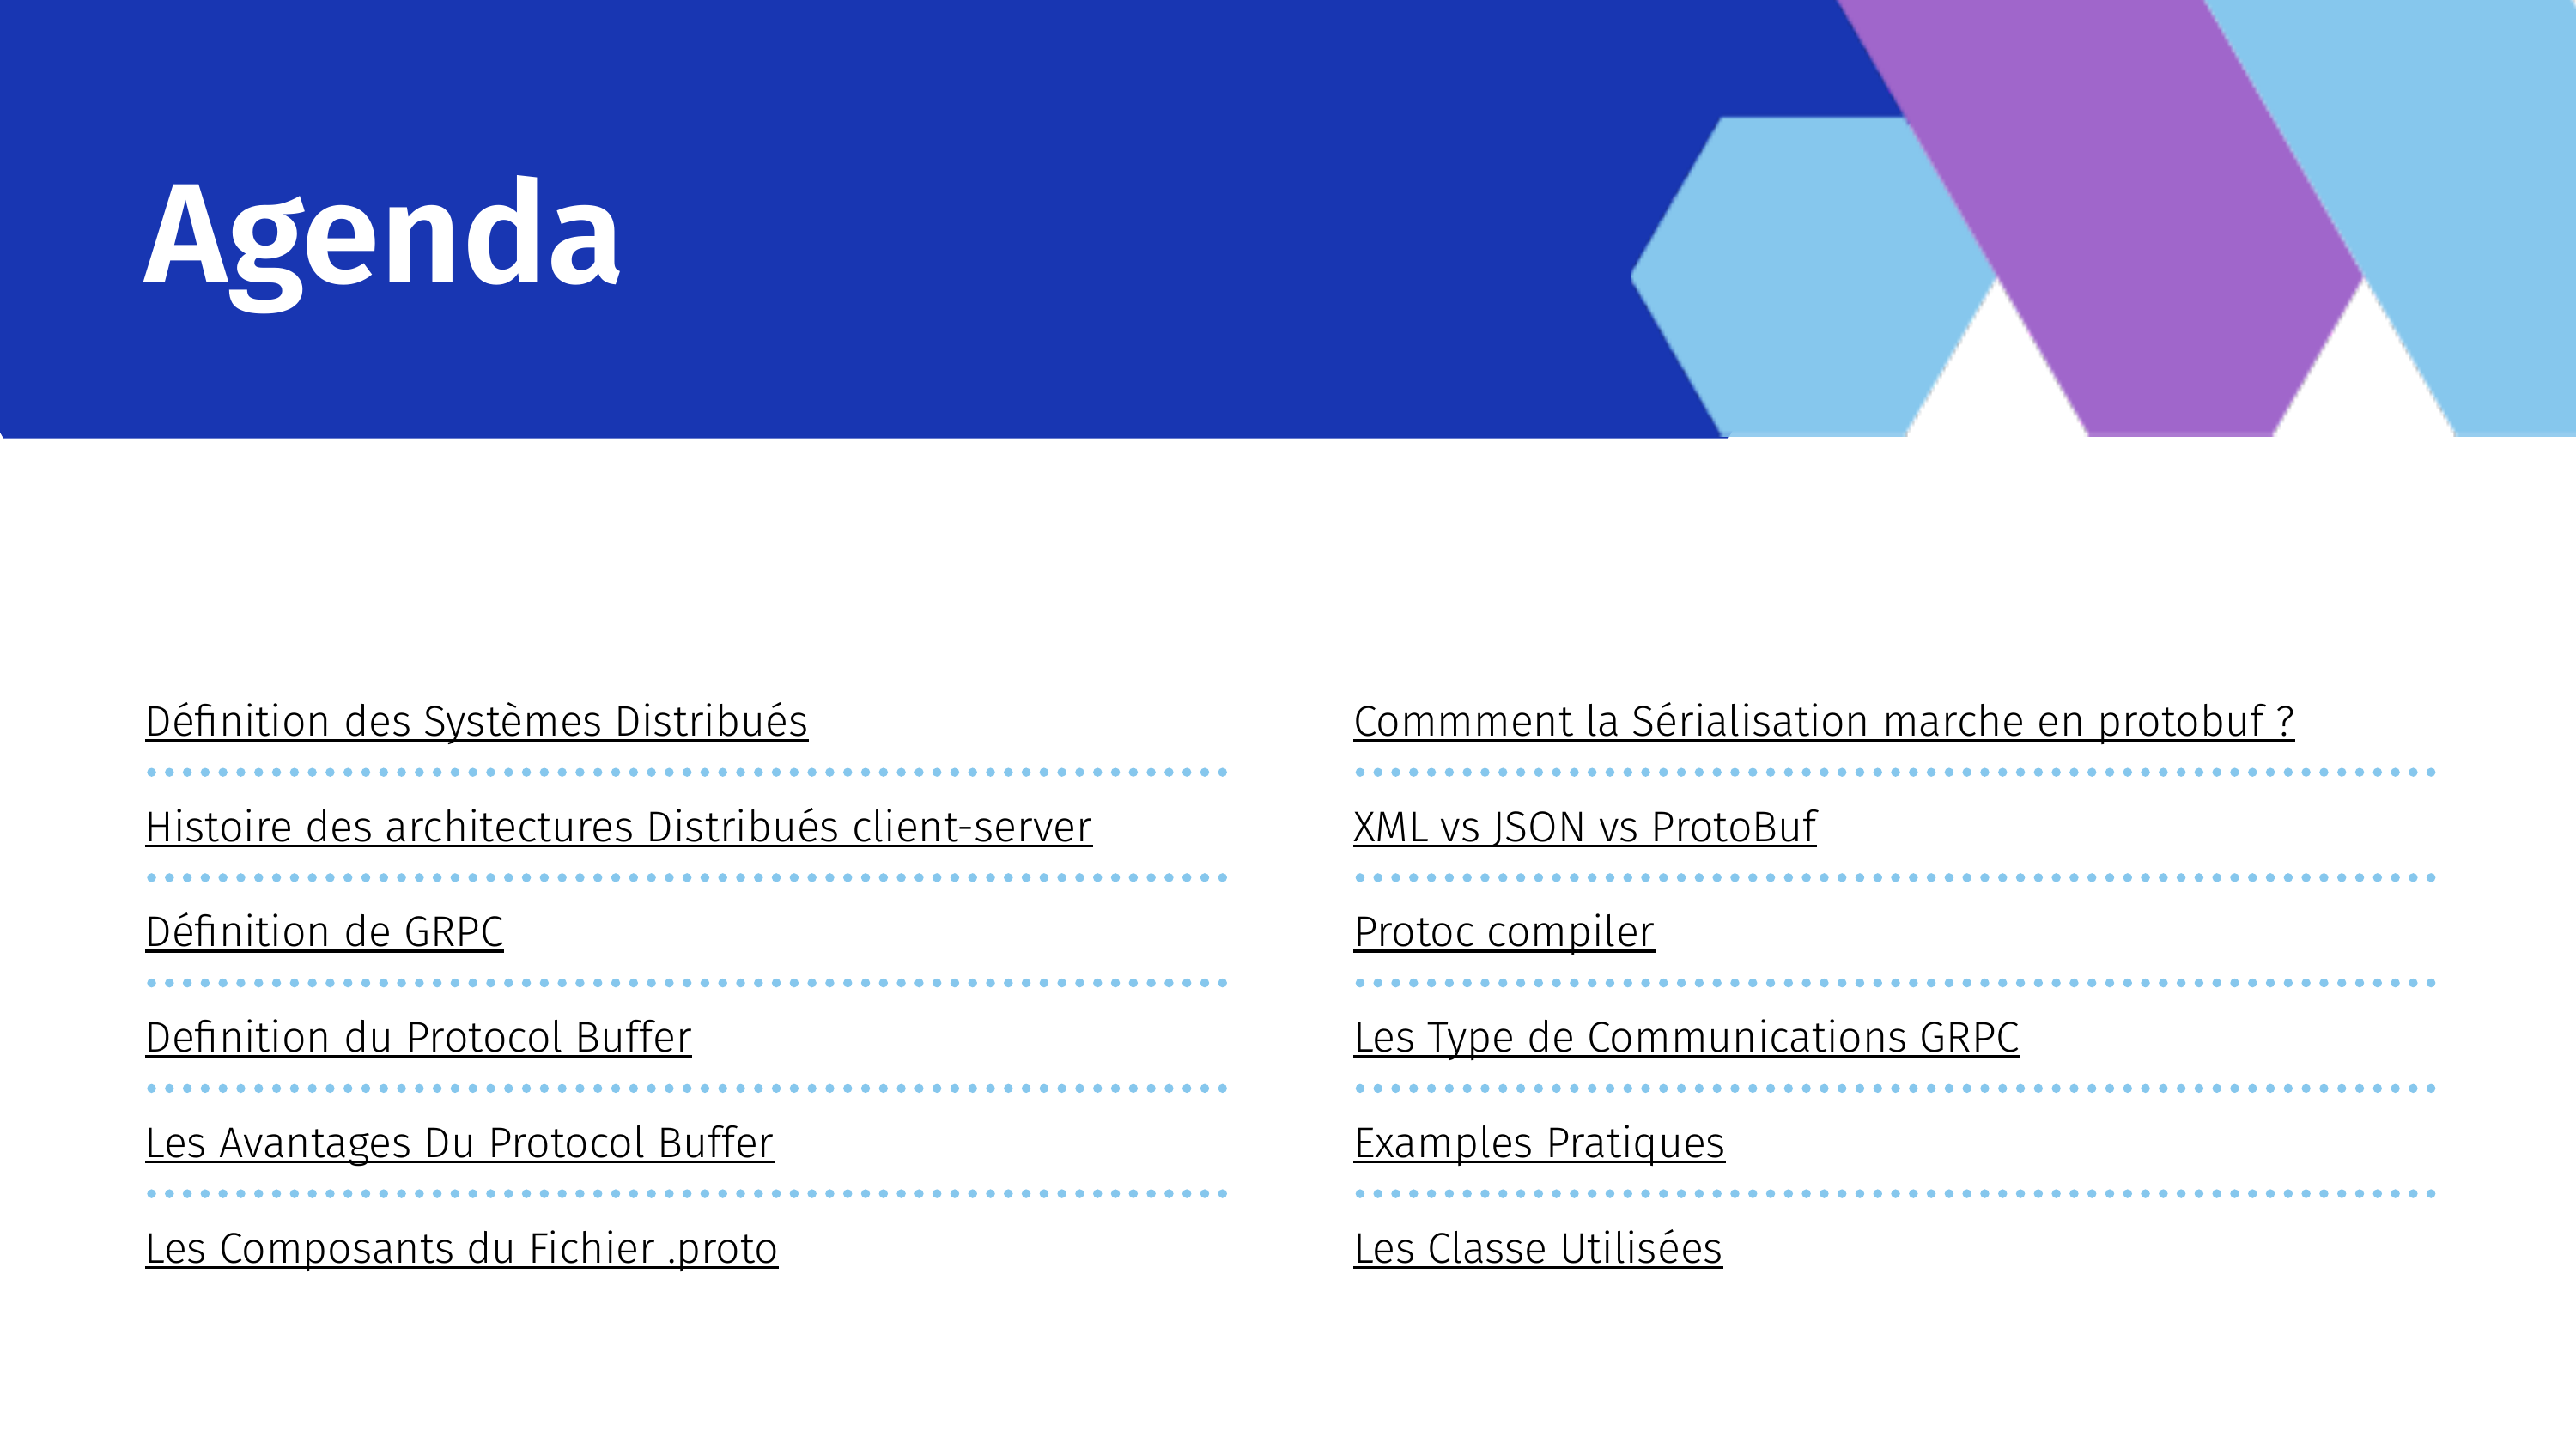

Agenda
Définition des Systèmes Distribués

Histoire des architectures Distribués client-server

Définition de GRPC

Definition du Protocol Buffer

Les Avantages Du Protocol Buffer

Les Composants du Fichier .proto
Commment la Sérialisation marche en protobuf ?

XML vs JSON vs ProtoBuf

Protoc compiler

Les Type de Communications GRPC

Examples Pratiques

Les Classe Utilisées